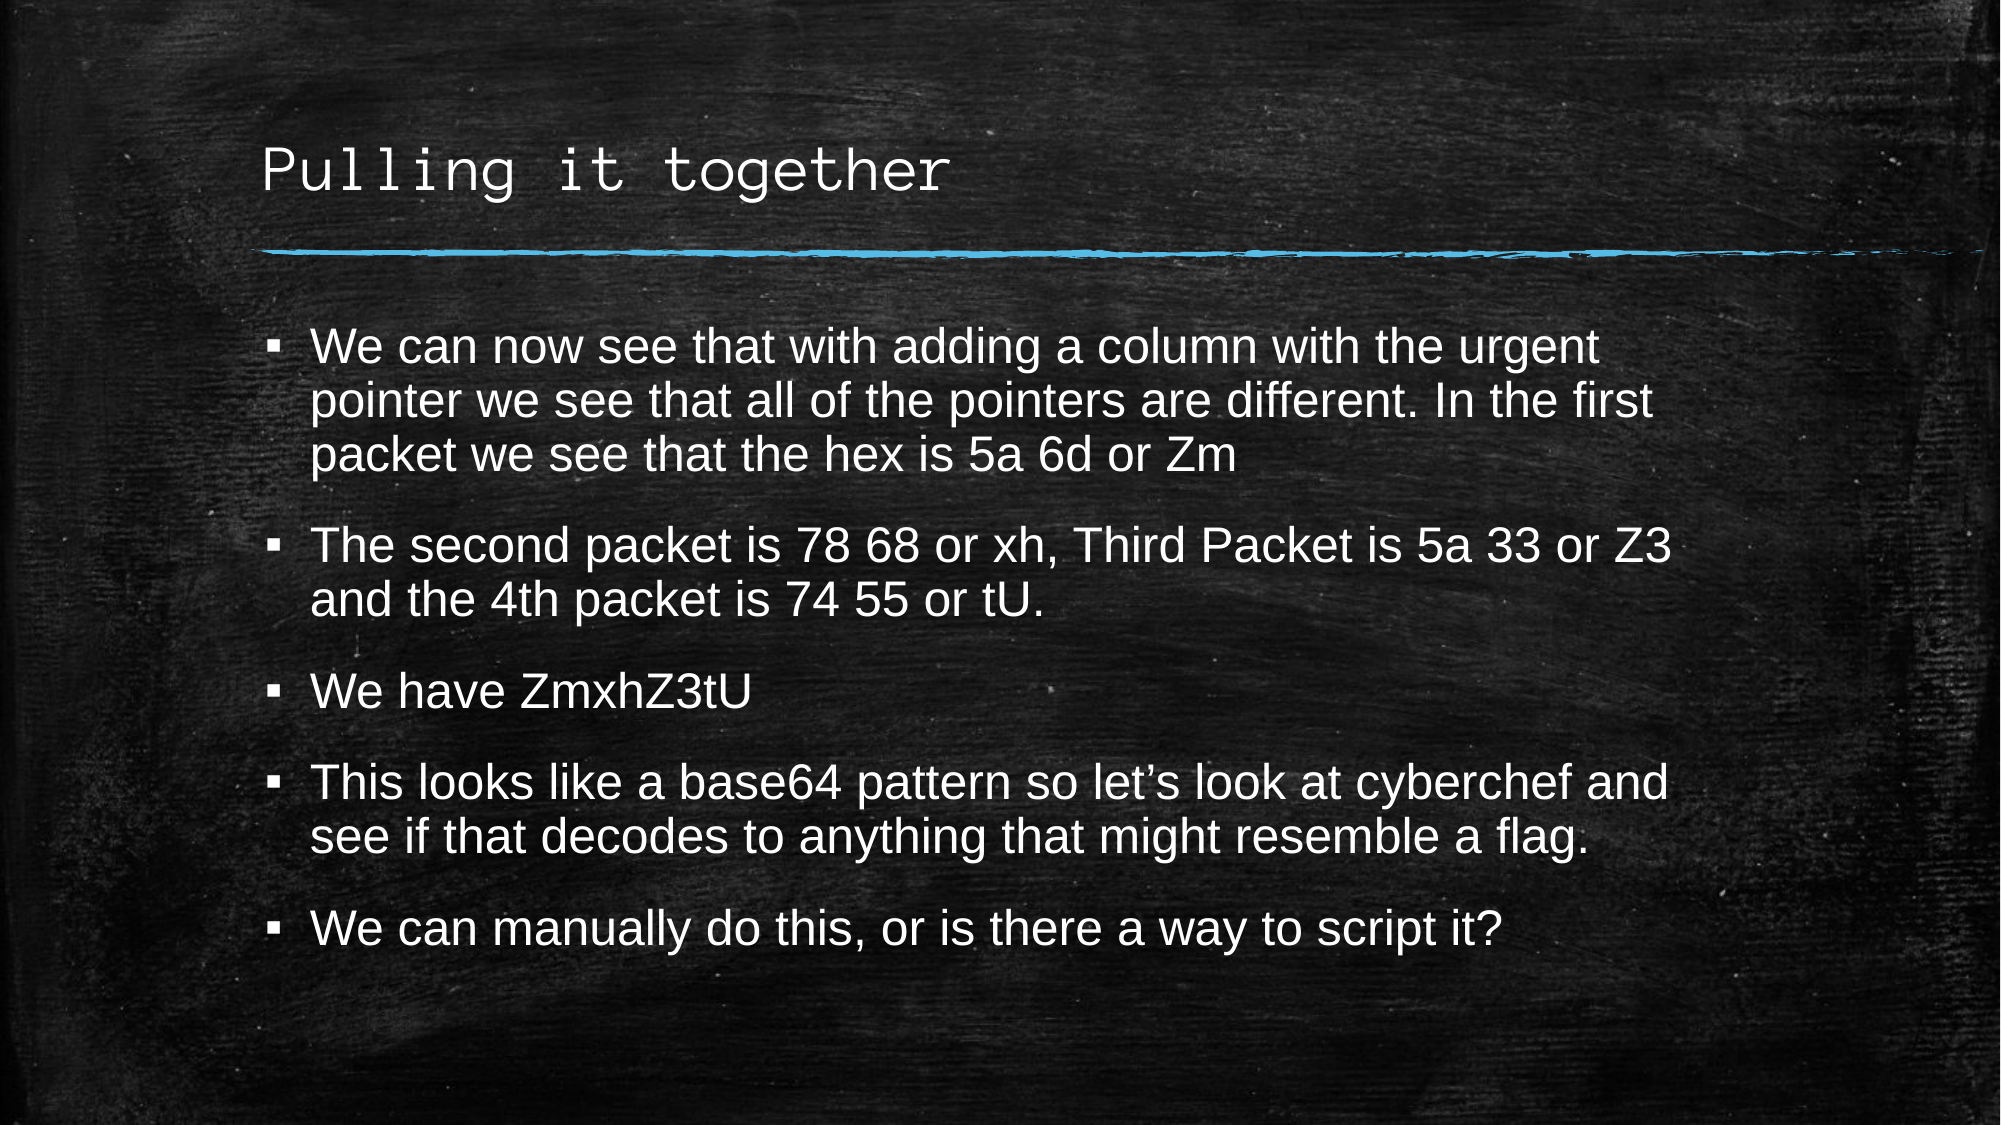

# Pulling it together
We can now see that with adding a column with the urgent pointer we see that all of the pointers are different. In the first packet we see that the hex is 5a 6d or Zm
The second packet is 78 68 or xh, Third Packet is 5a 33 or Z3 and the 4th packet is 74 55 or tU.
We have ZmxhZ3tU
This looks like a base64 pattern so let’s look at cyberchef and see if that decodes to anything that might resemble a flag.
We can manually do this, or is there a way to script it?